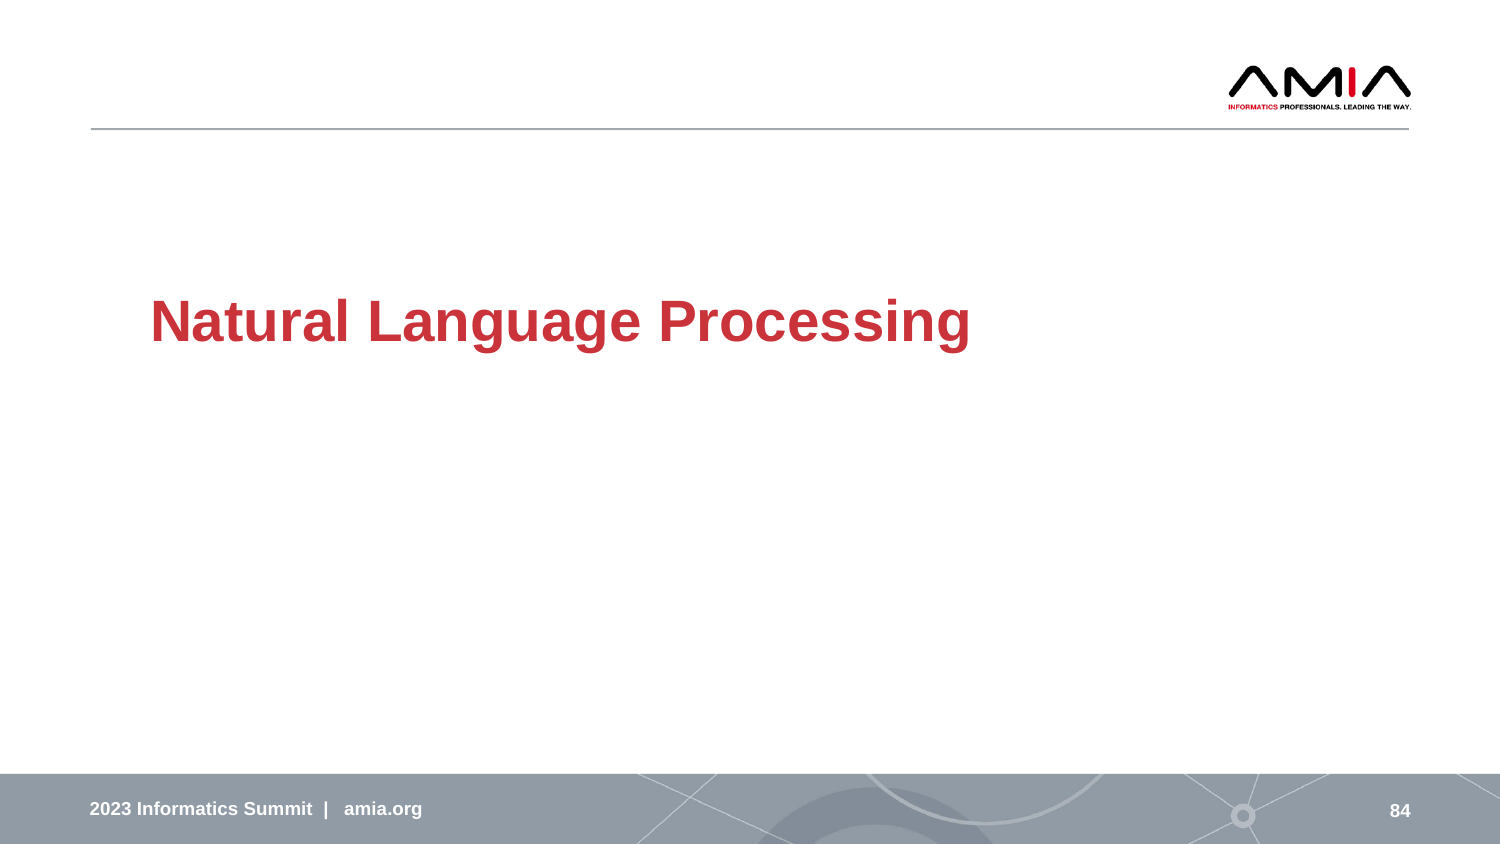

# Natural Language Processing
2023 Informatics Summit  |   amia.org
84